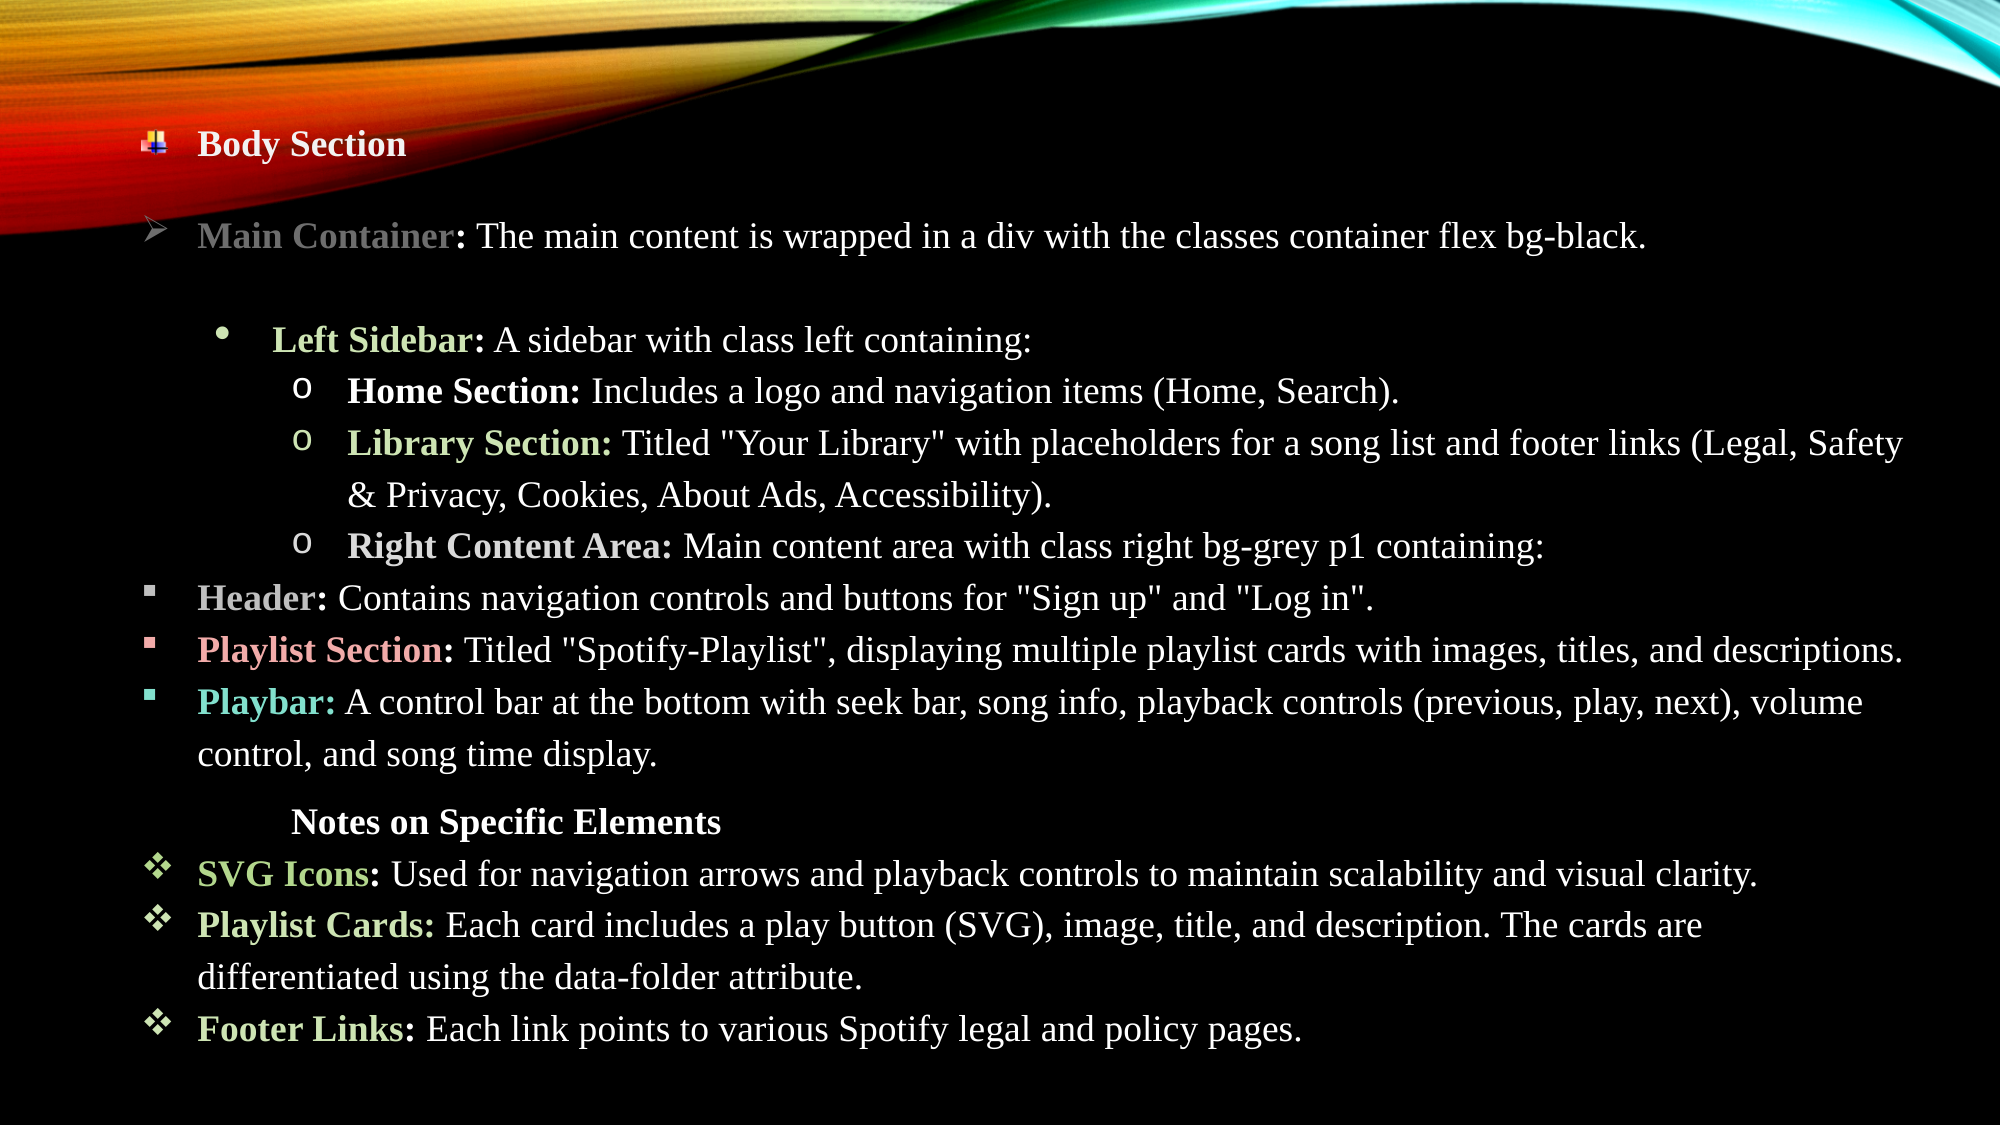

Body Section

Main Container: The main content is wrapped in a div with the classes container flex bg-black.

Left Sidebar: A sidebar with class left containing:
Home Section: Includes a logo and navigation items (Home, Search).
Library Section: Titled "Your Library" with placeholders for a song list and footer links (Legal, Safety & Privacy, Cookies, About Ads, Accessibility).
Right Content Area: Main content area with class right bg-grey p1 containing:
Header: Contains navigation controls and buttons for "Sign up" and "Log in".
Playlist Section: Titled "Spotify-Playlist", displaying multiple playlist cards with images, titles, and descriptions.
Playbar: A control bar at the bottom with seek bar, song info, playback controls (previous, play, next), volume control, and song time display.
Notes on Specific Elements
SVG Icons: Used for navigation arrows and playback controls to maintain scalability and visual clarity.
Playlist Cards: Each card includes a play button (SVG), image, title, and description. The cards are differentiated using the data-folder attribute.
Footer Links: Each link points to various Spotify legal and policy pages.